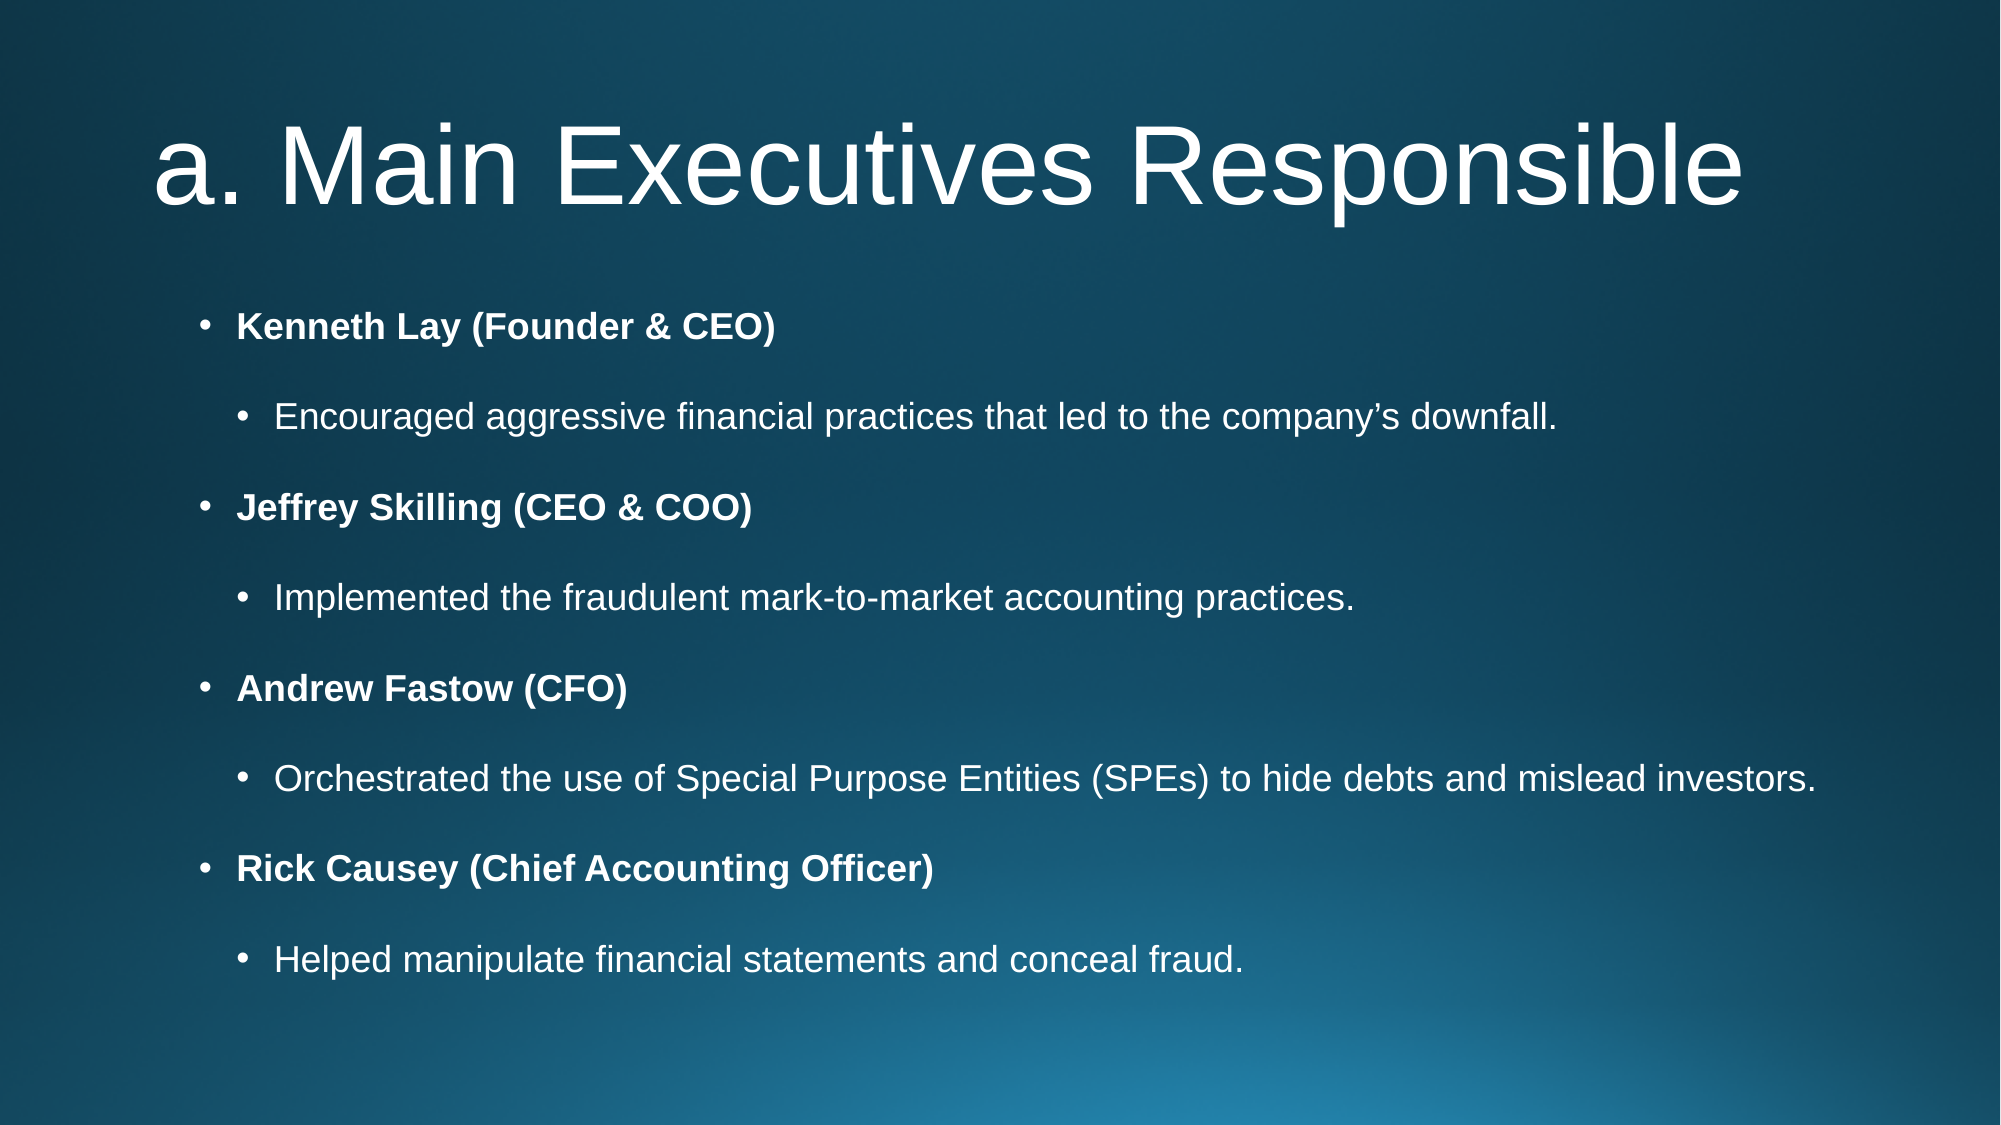

# a. Main Executives Responsible
Kenneth Lay (Founder & CEO)
Encouraged aggressive financial practices that led to the company’s downfall.
Jeffrey Skilling (CEO & COO)
Implemented the fraudulent mark-to-market accounting practices.
Andrew Fastow (CFO)
Orchestrated the use of Special Purpose Entities (SPEs) to hide debts and mislead investors.
Rick Causey (Chief Accounting Officer)
Helped manipulate financial statements and conceal fraud.